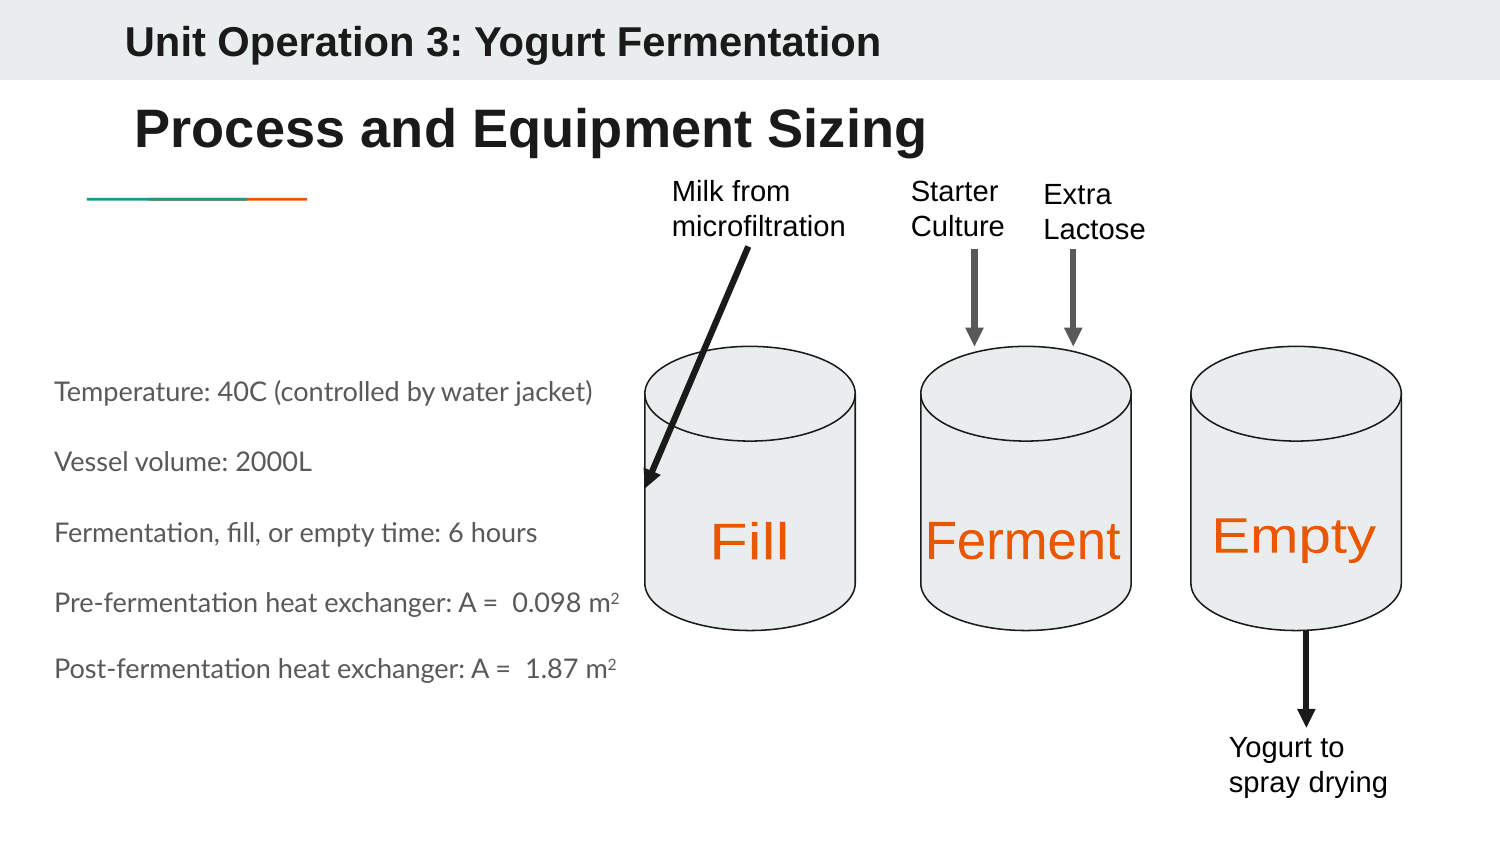

Unit Operation 3: Yogurt Fermentation
# Process and Equipment Sizing
Milk from microfiltration
Starter Culture
Extra Lactose

Temperature: 40C (controlled by water jacket)
Vessel volume: 2000L
Fermentation, fill, or empty time: 6 hours
Pre-fermentation heat exchanger: A =  0.098 m2
Post-fermentation heat exchanger: A =  1.87 m2

Empty
Fill
Ferment
Yogurt to spray drying